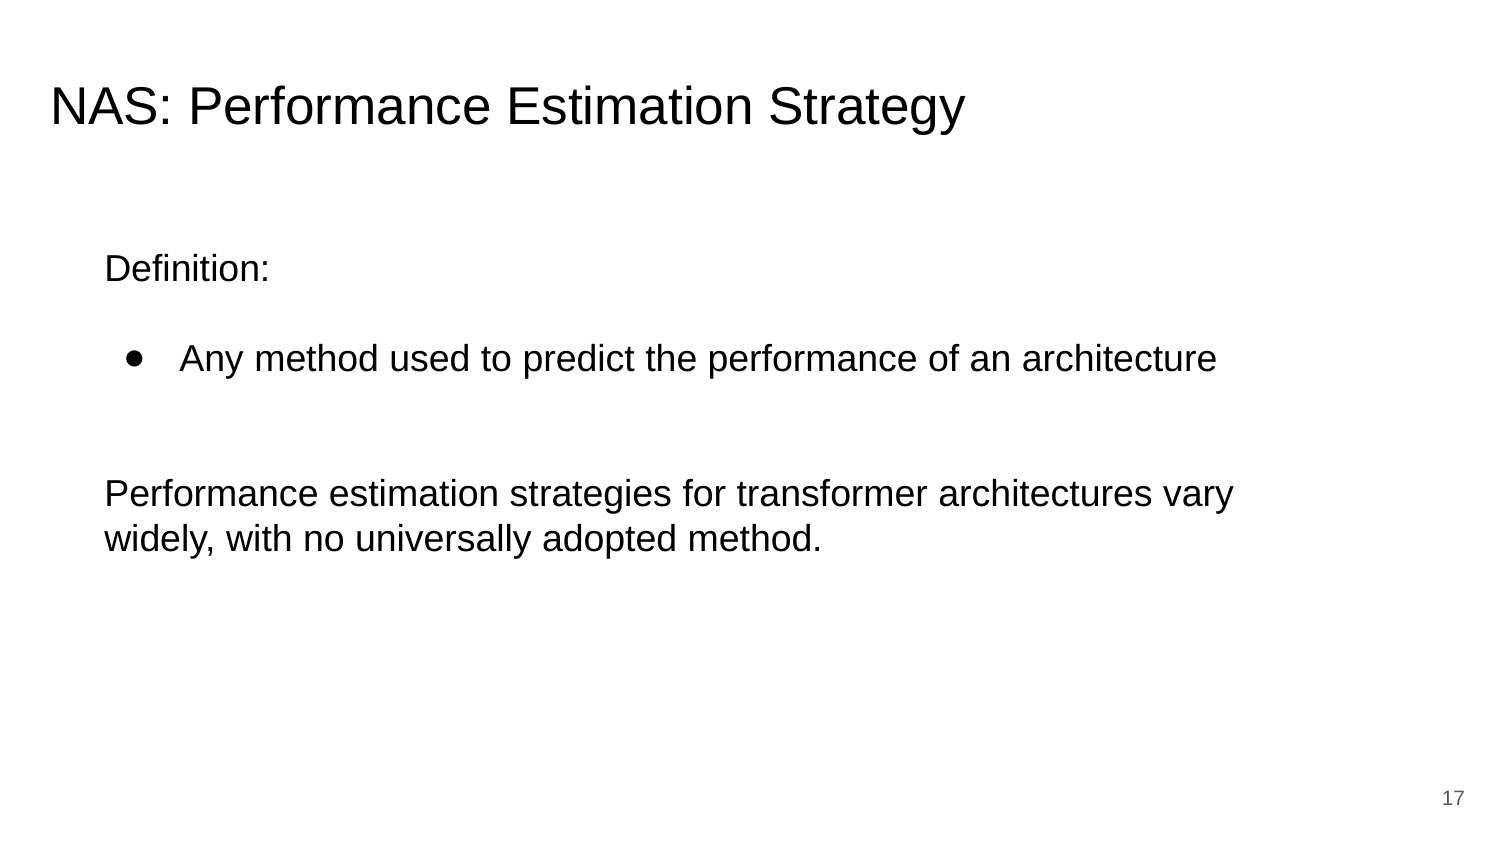

# NAS: Performance Estimation Strategy
Definition:

Any method used to predict the performance of an architecture

Performance estimation strategies for transformer architectures vary widely, with no universally adopted method.

17